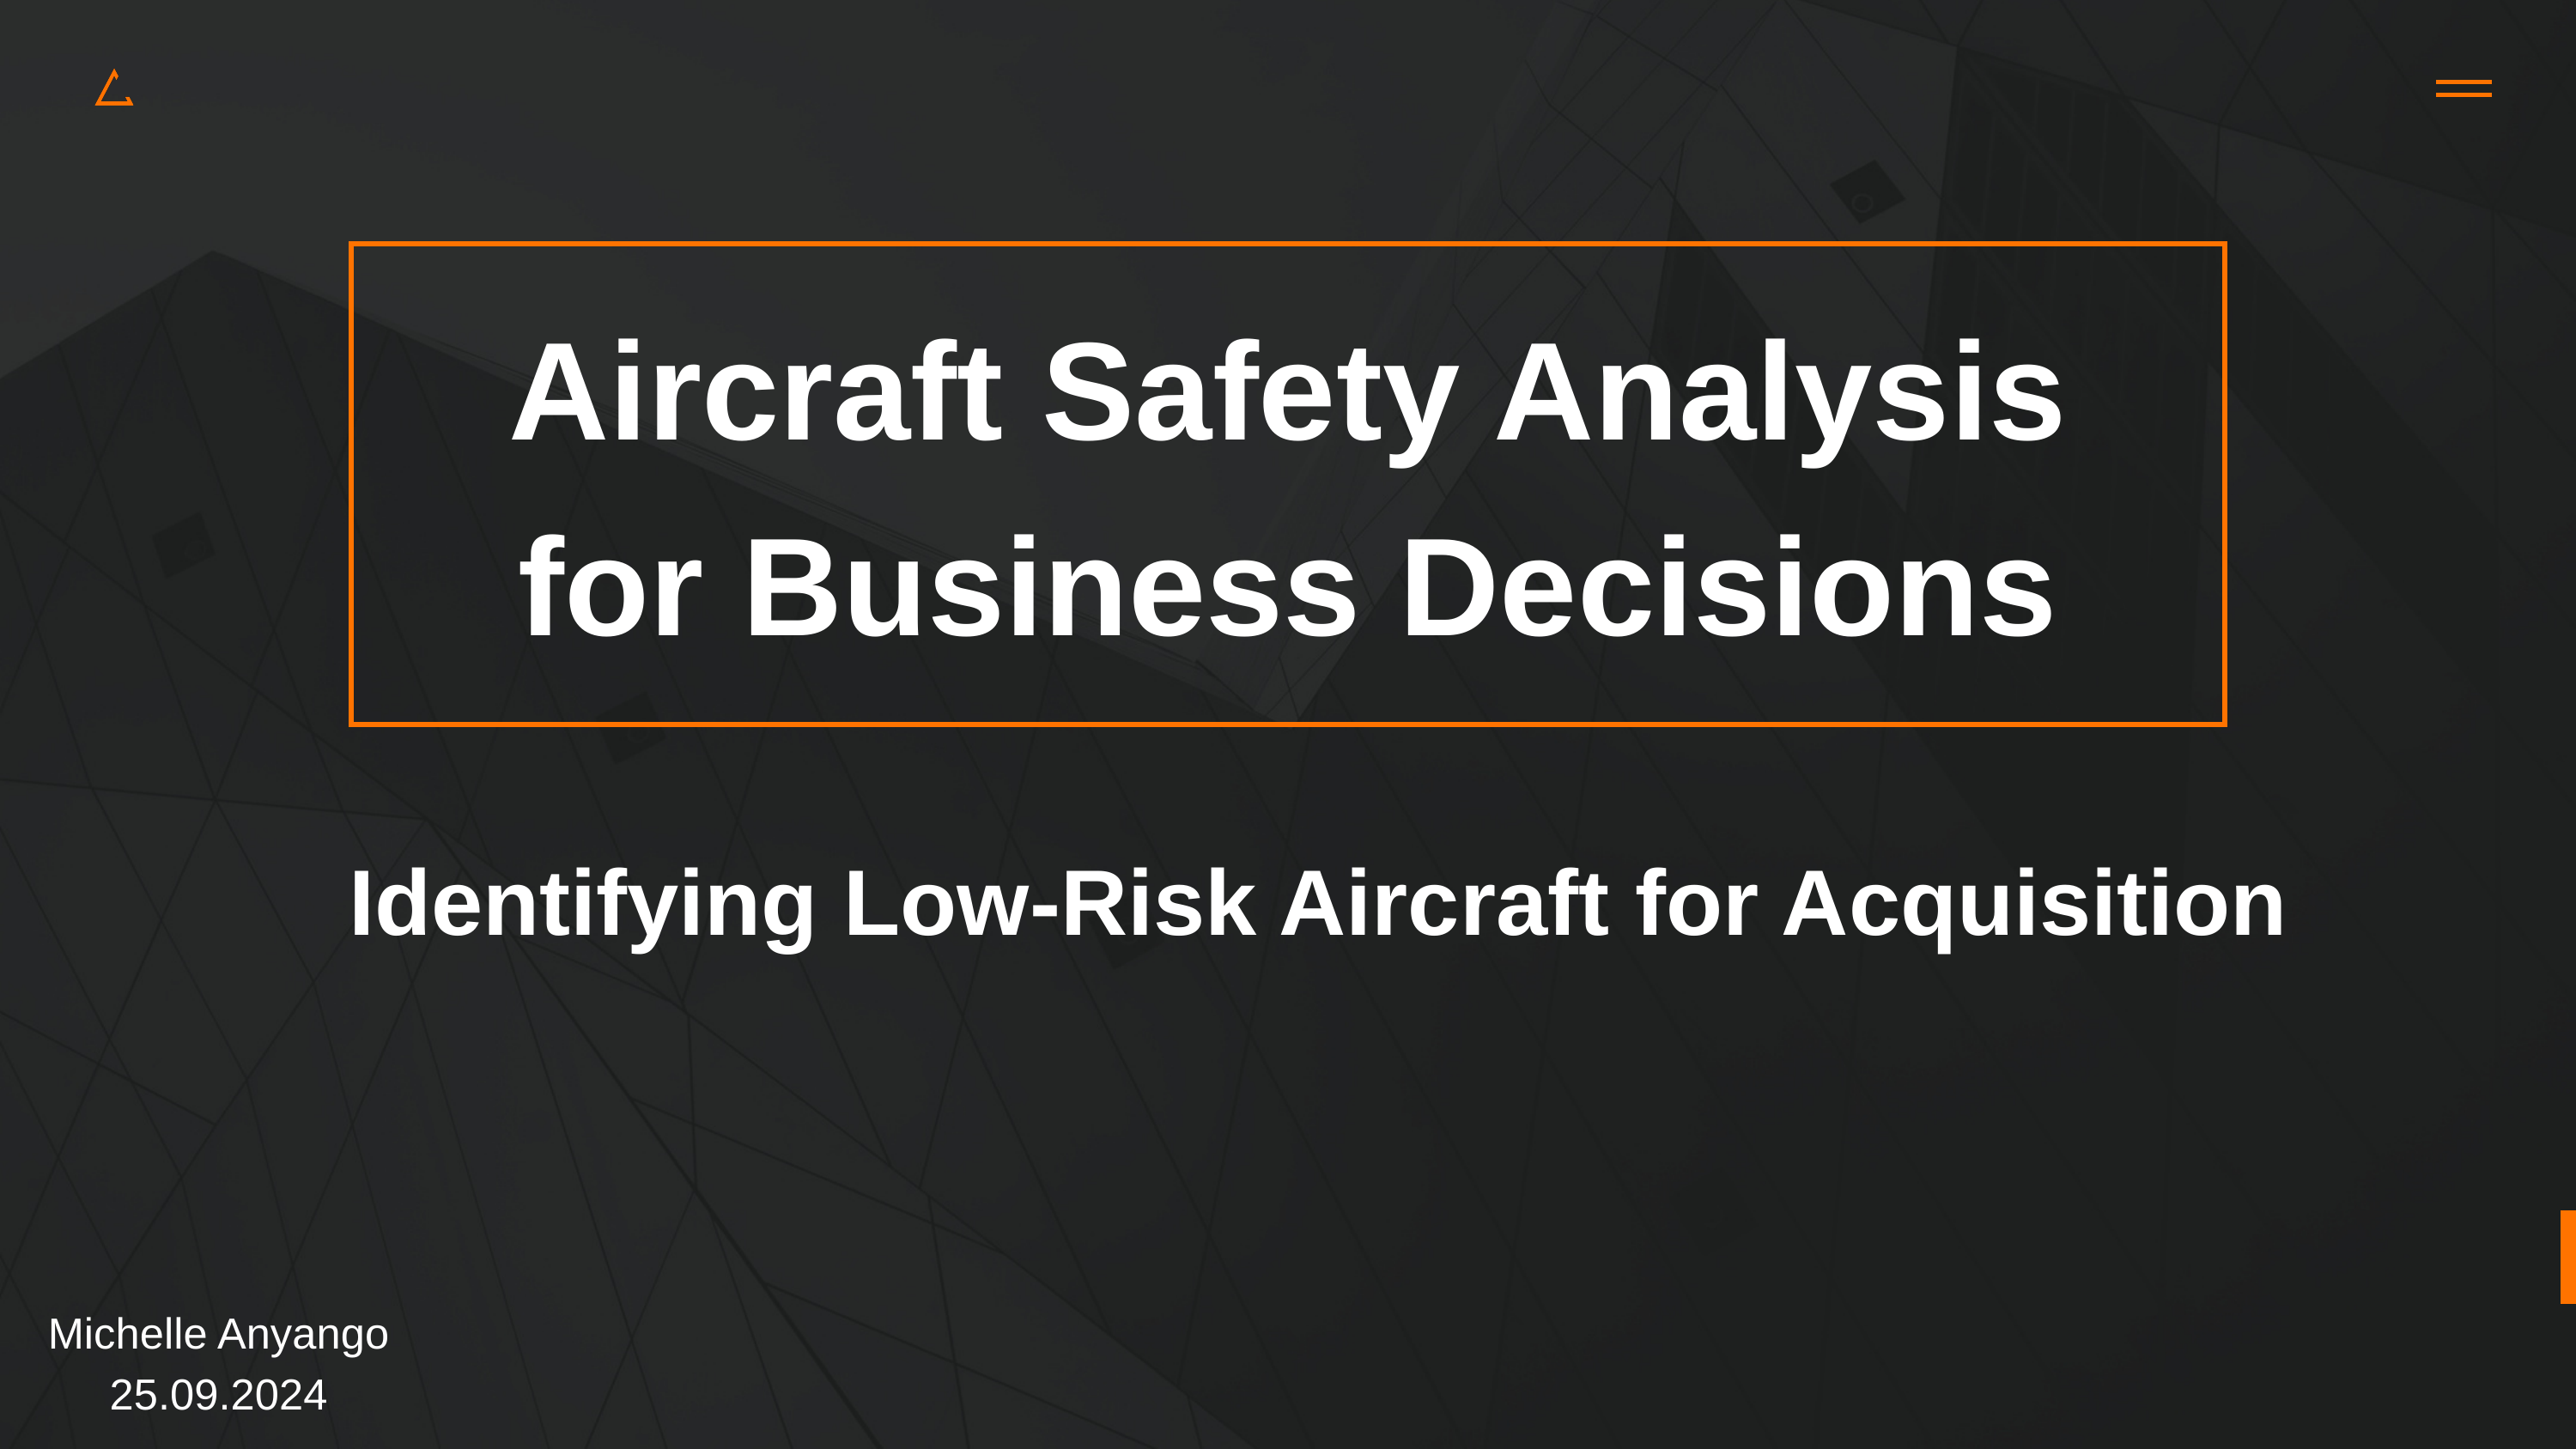

Aircraft Safety Analysis for Business Decisions
Identifying Low-Risk Aircraft for Acquisition

Michelle Anyango
25.09.2024